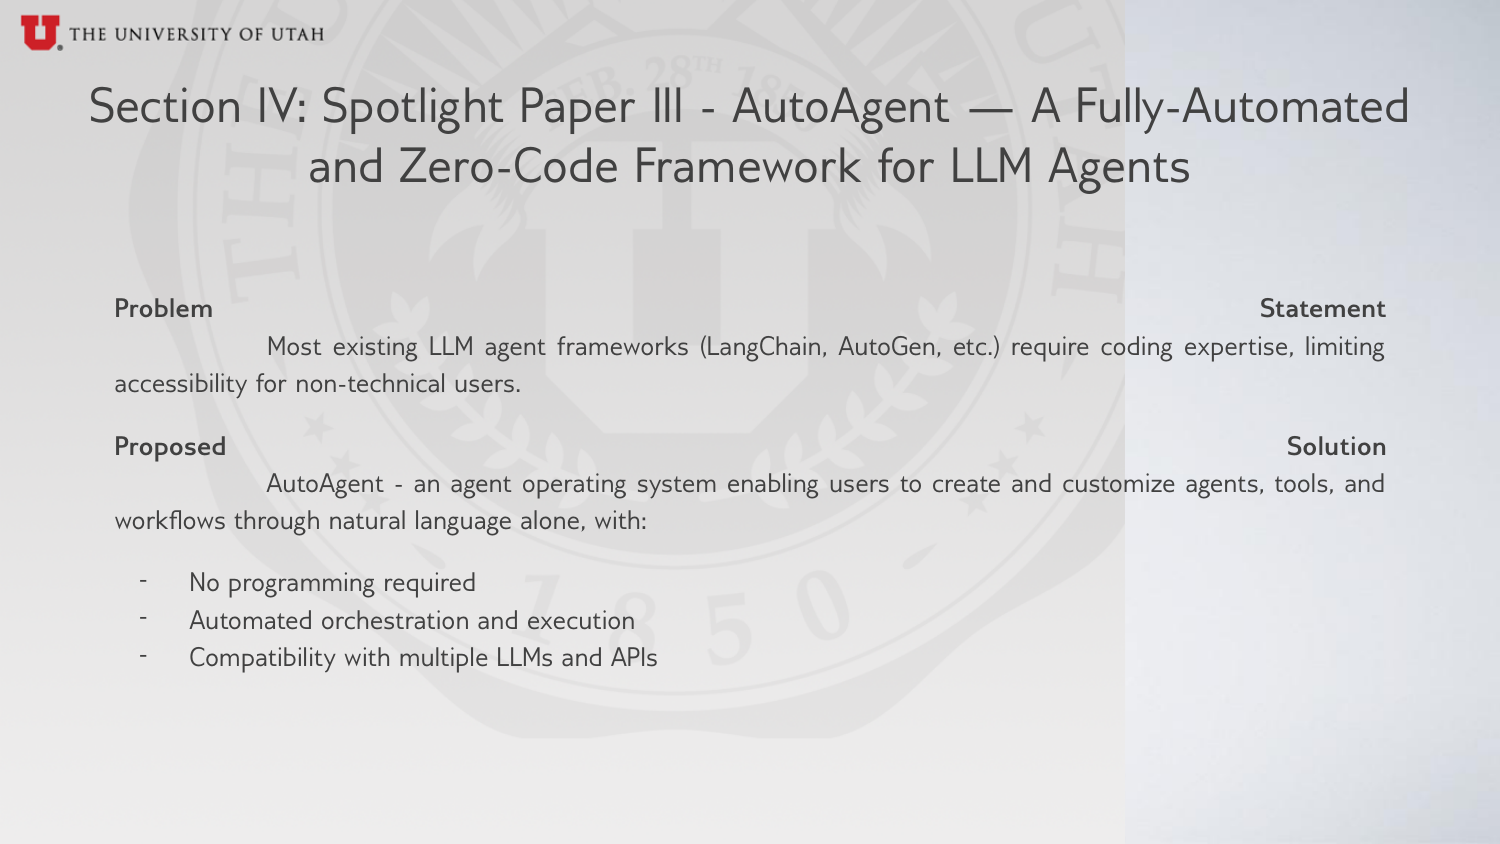

Section IV: Spotlight Paper III - AutoAgent — A Fully-Automated and Zero-Code Framework for LLM Agents
Problem Statement
 	Most existing LLM agent frameworks (LangChain, AutoGen, etc.) require coding expertise, limiting accessibility for non-technical users.
Proposed Solution
 	AutoAgent - an agent operating system enabling users to create and customize agents, tools, and workflows through natural language alone, with:
No programming required
Automated orchestration and execution
Compatibility with multiple LLMs and APIs